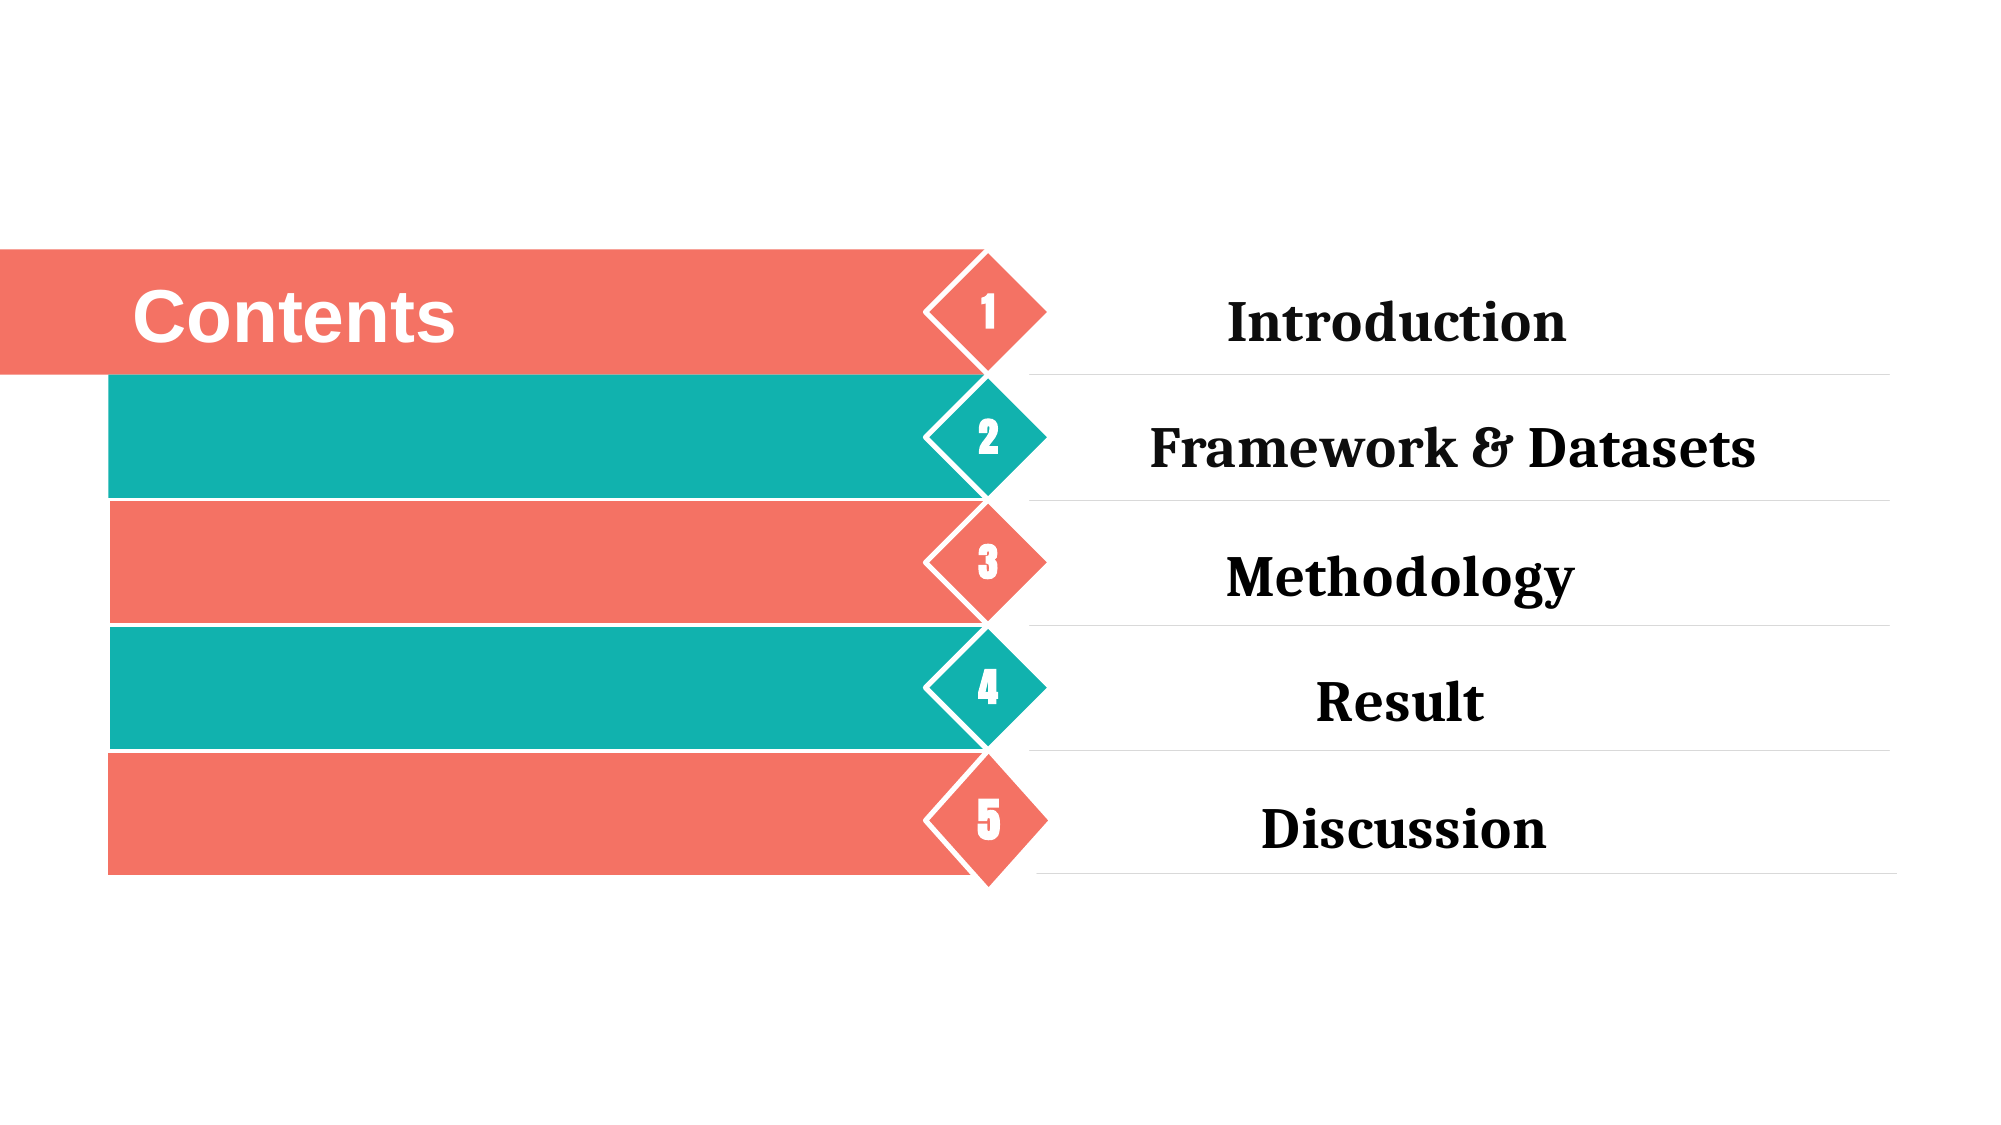

Contents

1
Introduction
2

Framework & Datasets
3

Methodology
4

Result
5

Discussion